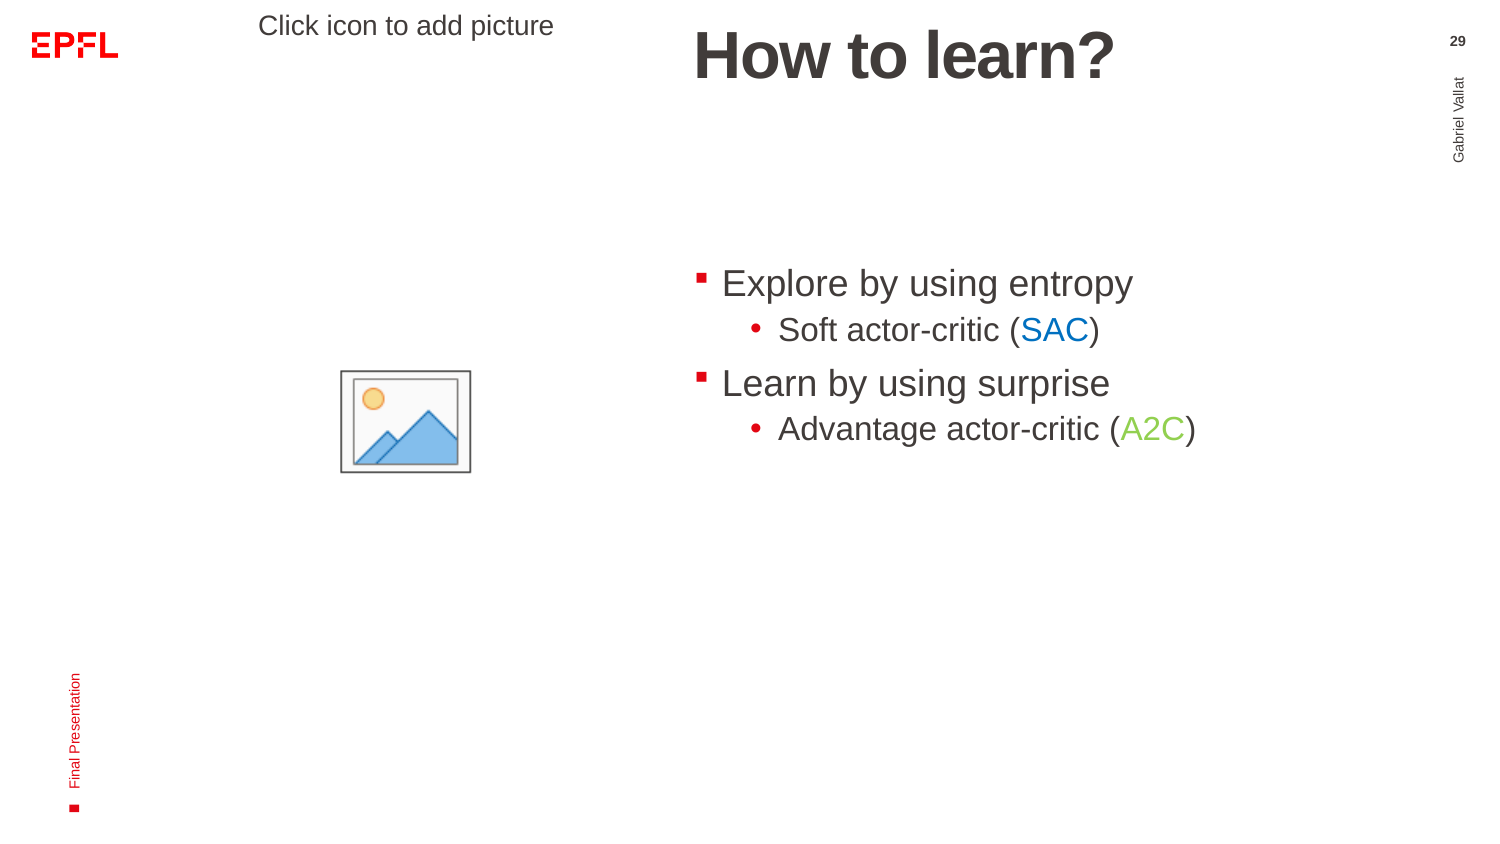

# How to learn?
29
Explore by using entropy
Soft actor-critic (SAC)
Learn by using surprise
Advantage actor-critic (A2C)
Gabriel Vallat
Final Presentation